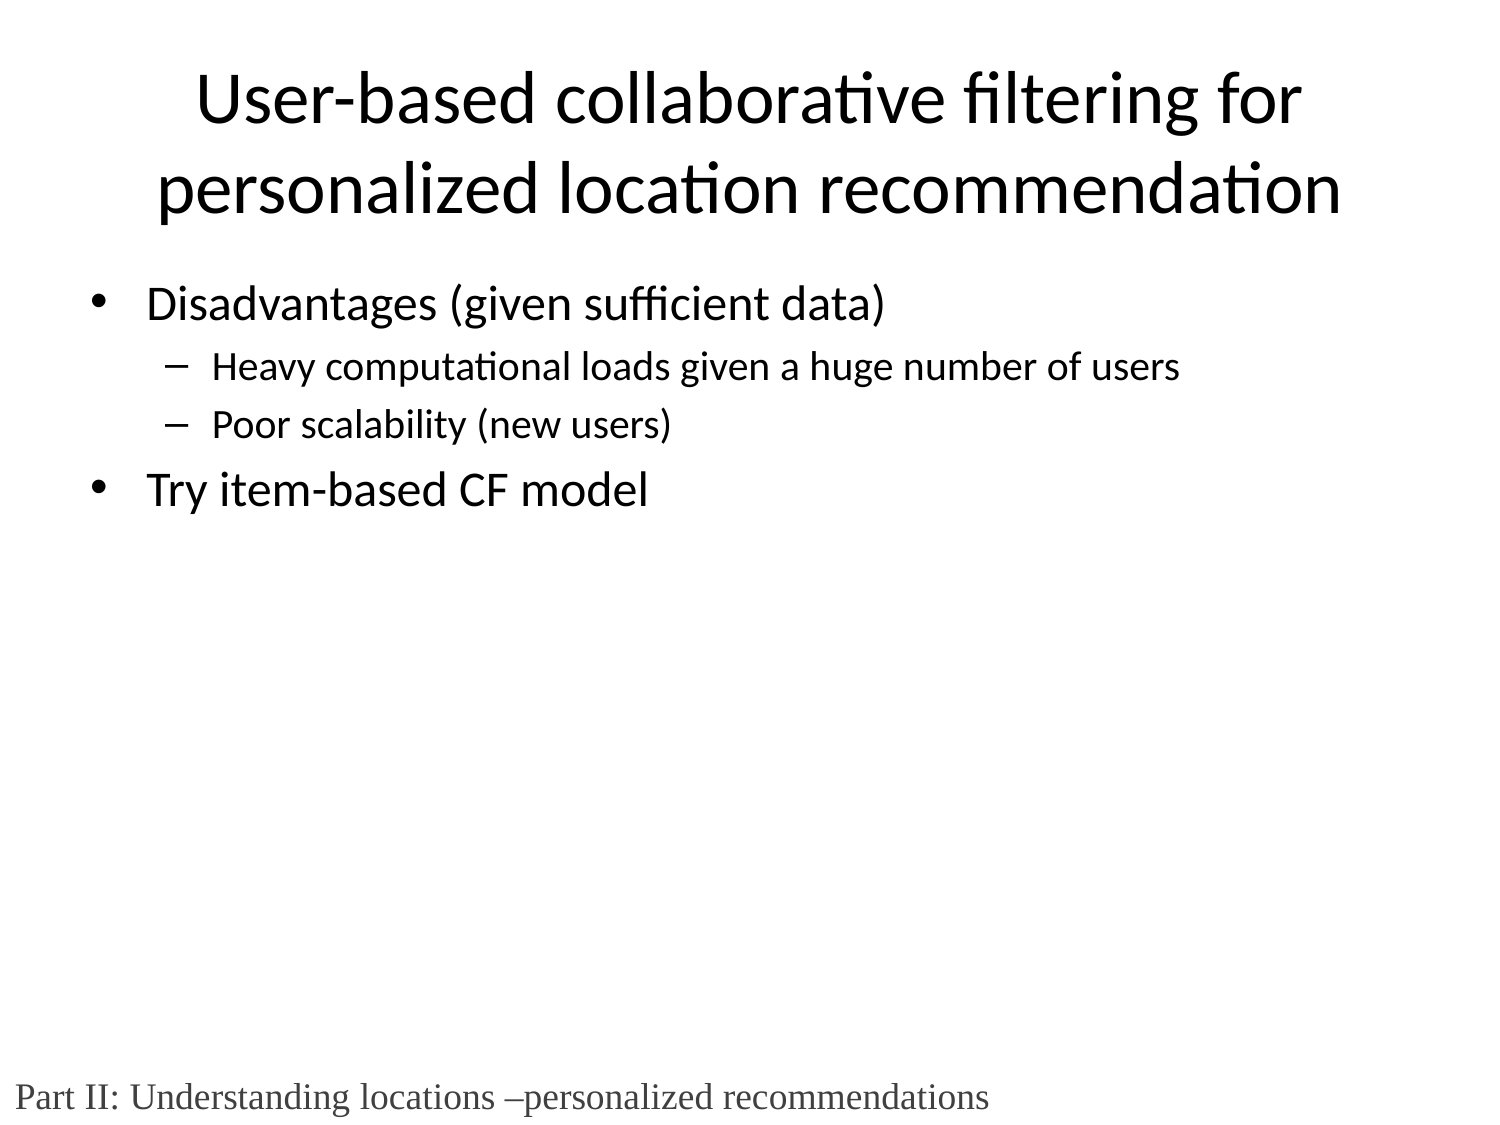

# User-based collaborative filtering for personalized location recommendation
Disadvantages (given sufficient data)
Heavy computational loads given a huge number of users
Poor scalability (new users)
Try item-based CF model

Part II: Understanding locations –personalized recommendations